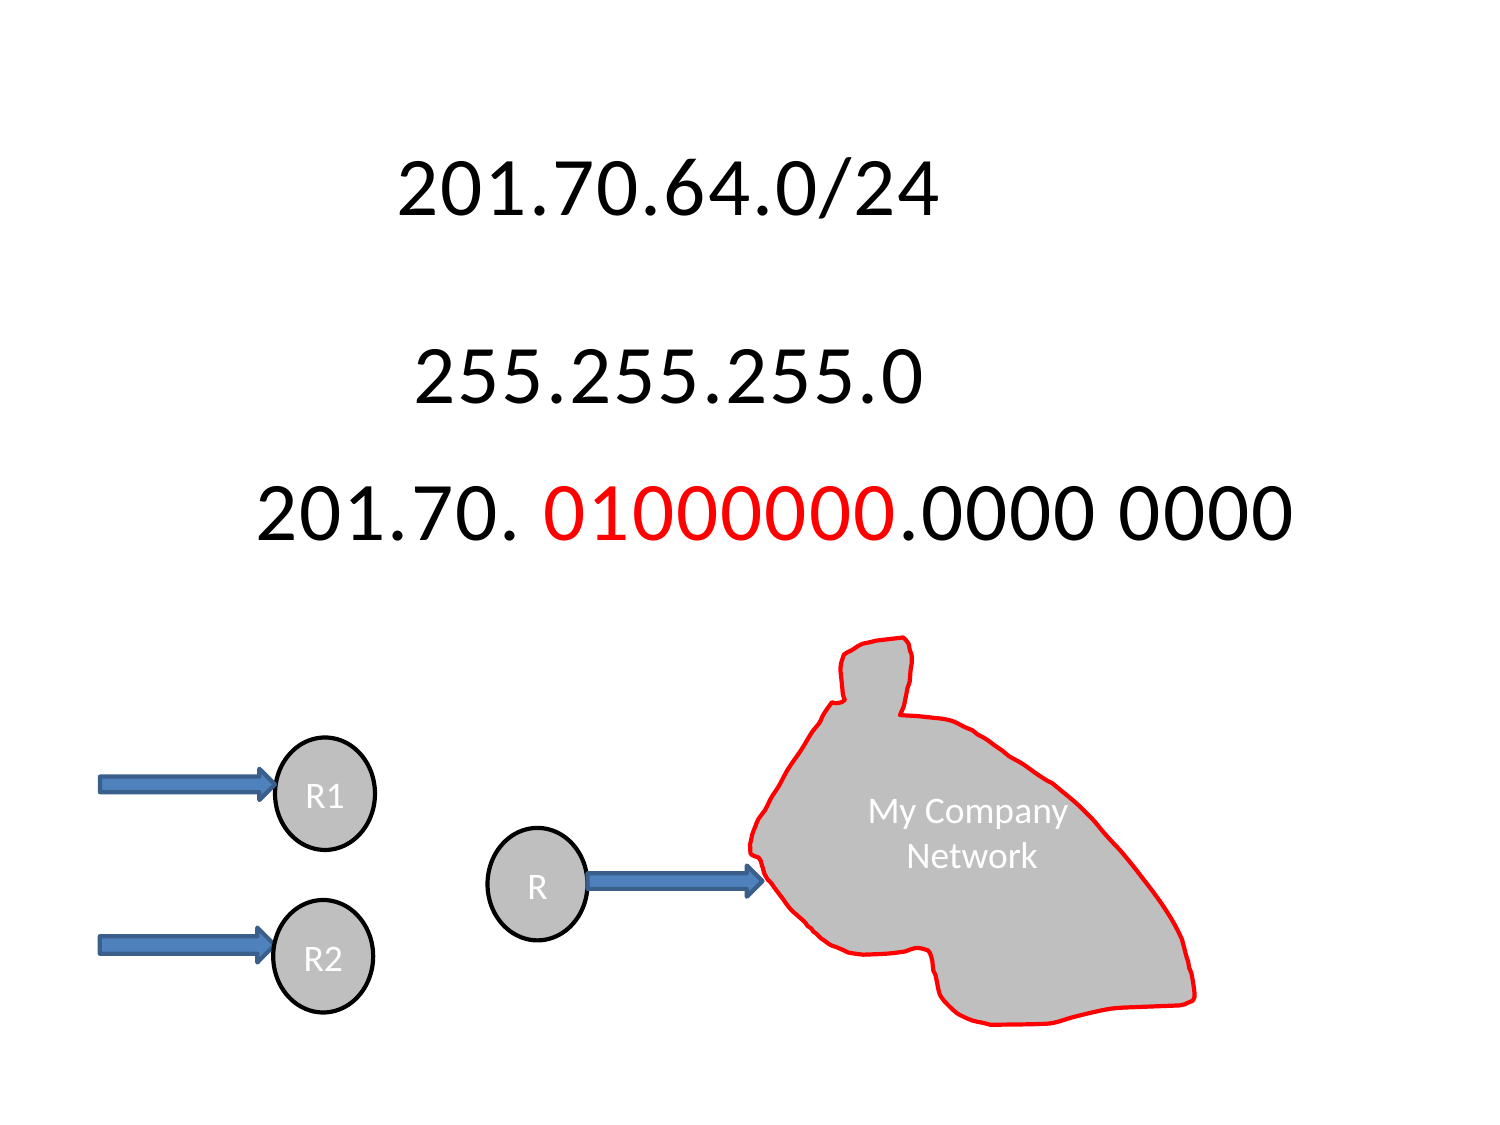

201.70.64.0/24
255.255.255.0
201.70. 01000000.0000 0000
My Company
Network
R1

R

R2